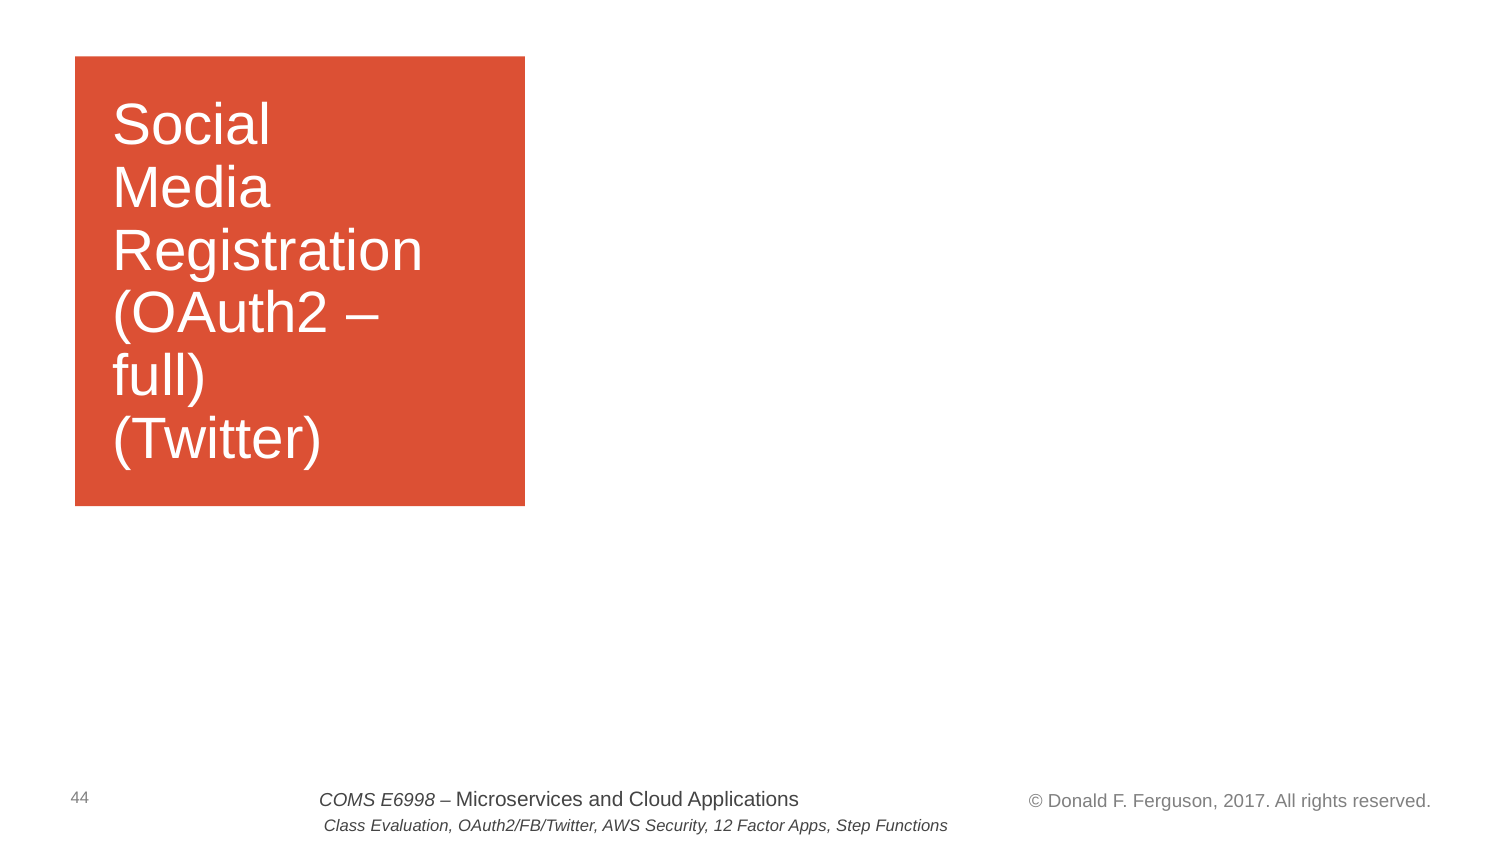

# Social Media Registration (OAuth2 – full) (Twitter)